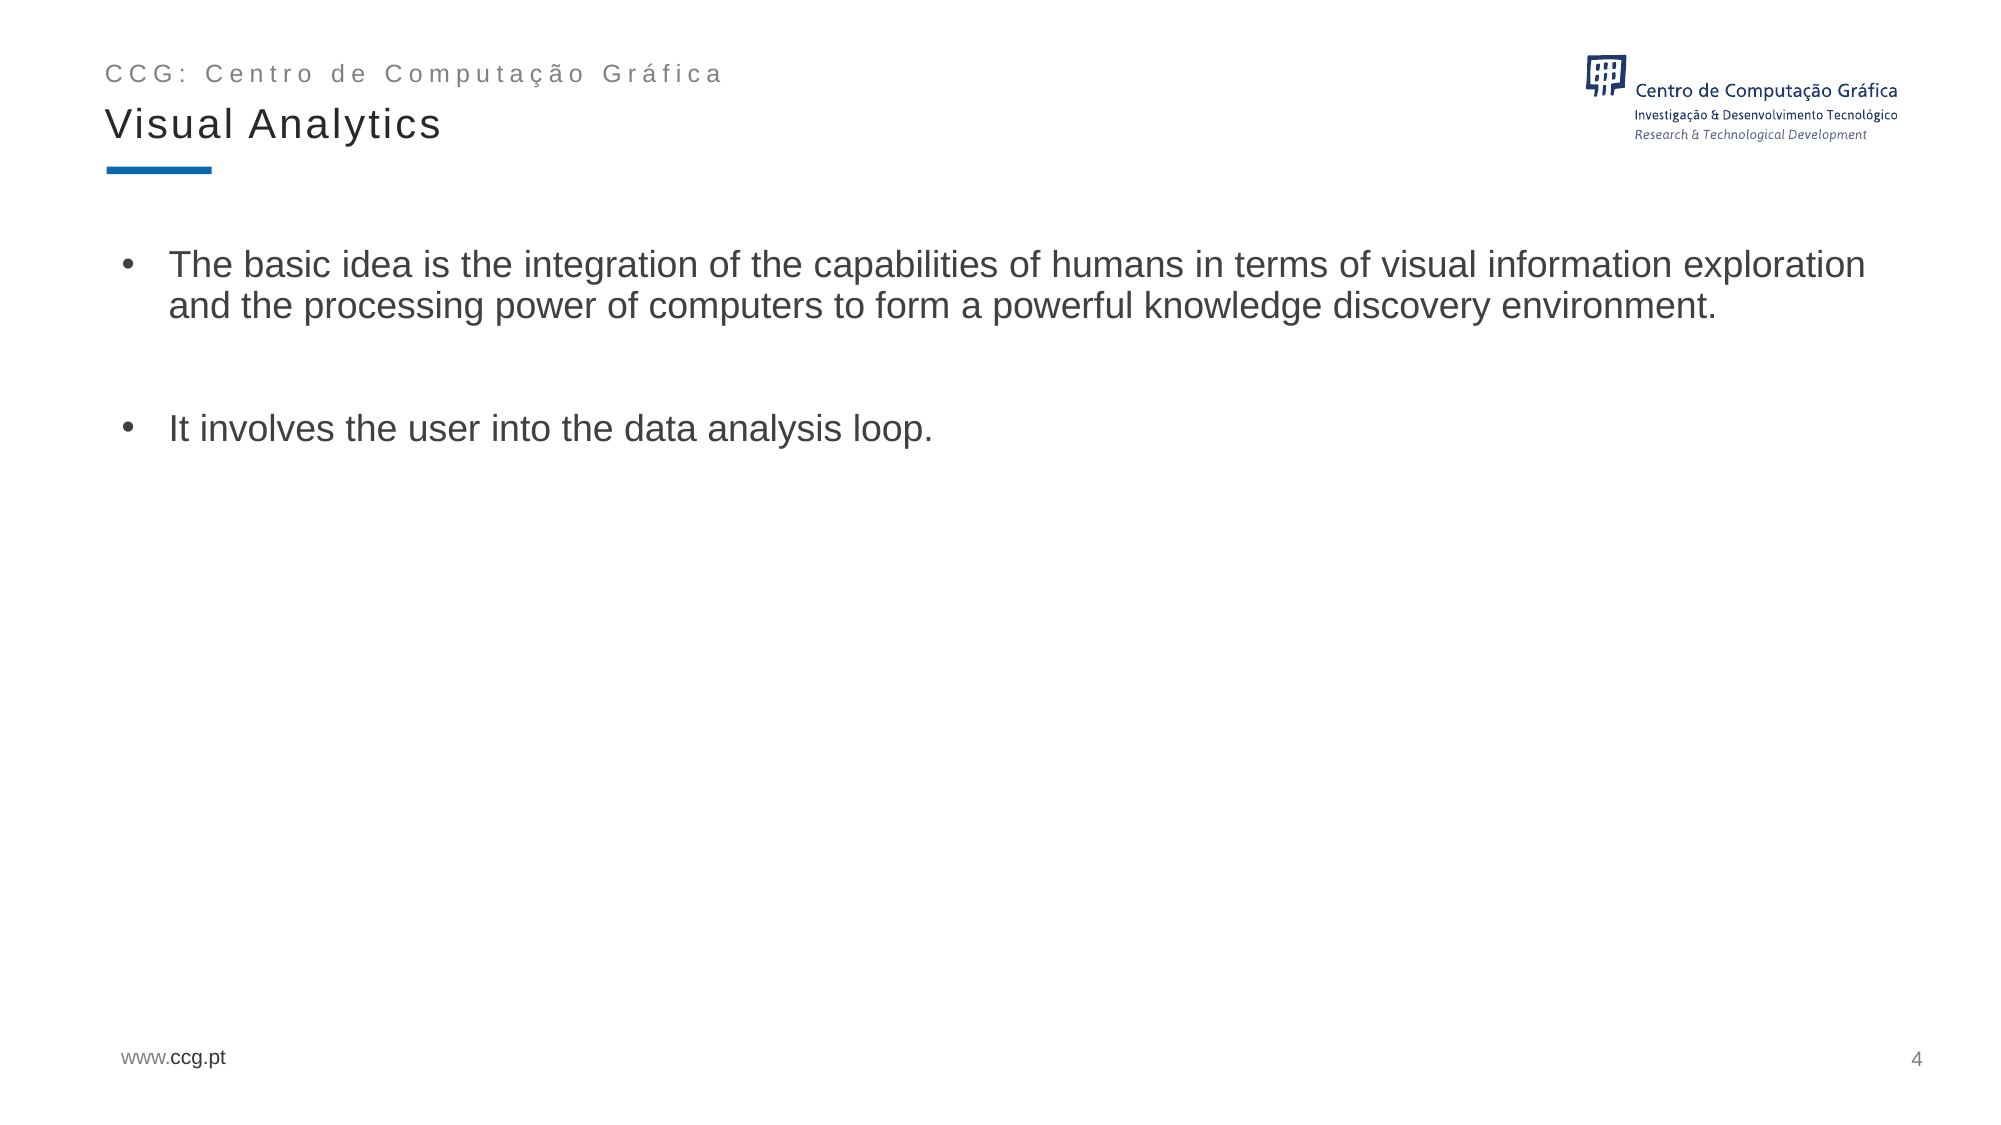

Visual Analytics
The basic idea is the integration of the capabilities of humans in terms of visual information exploration and the processing power of computers to form a powerful knowledge discovery environment.

It involves the user into the data analysis loop.

4